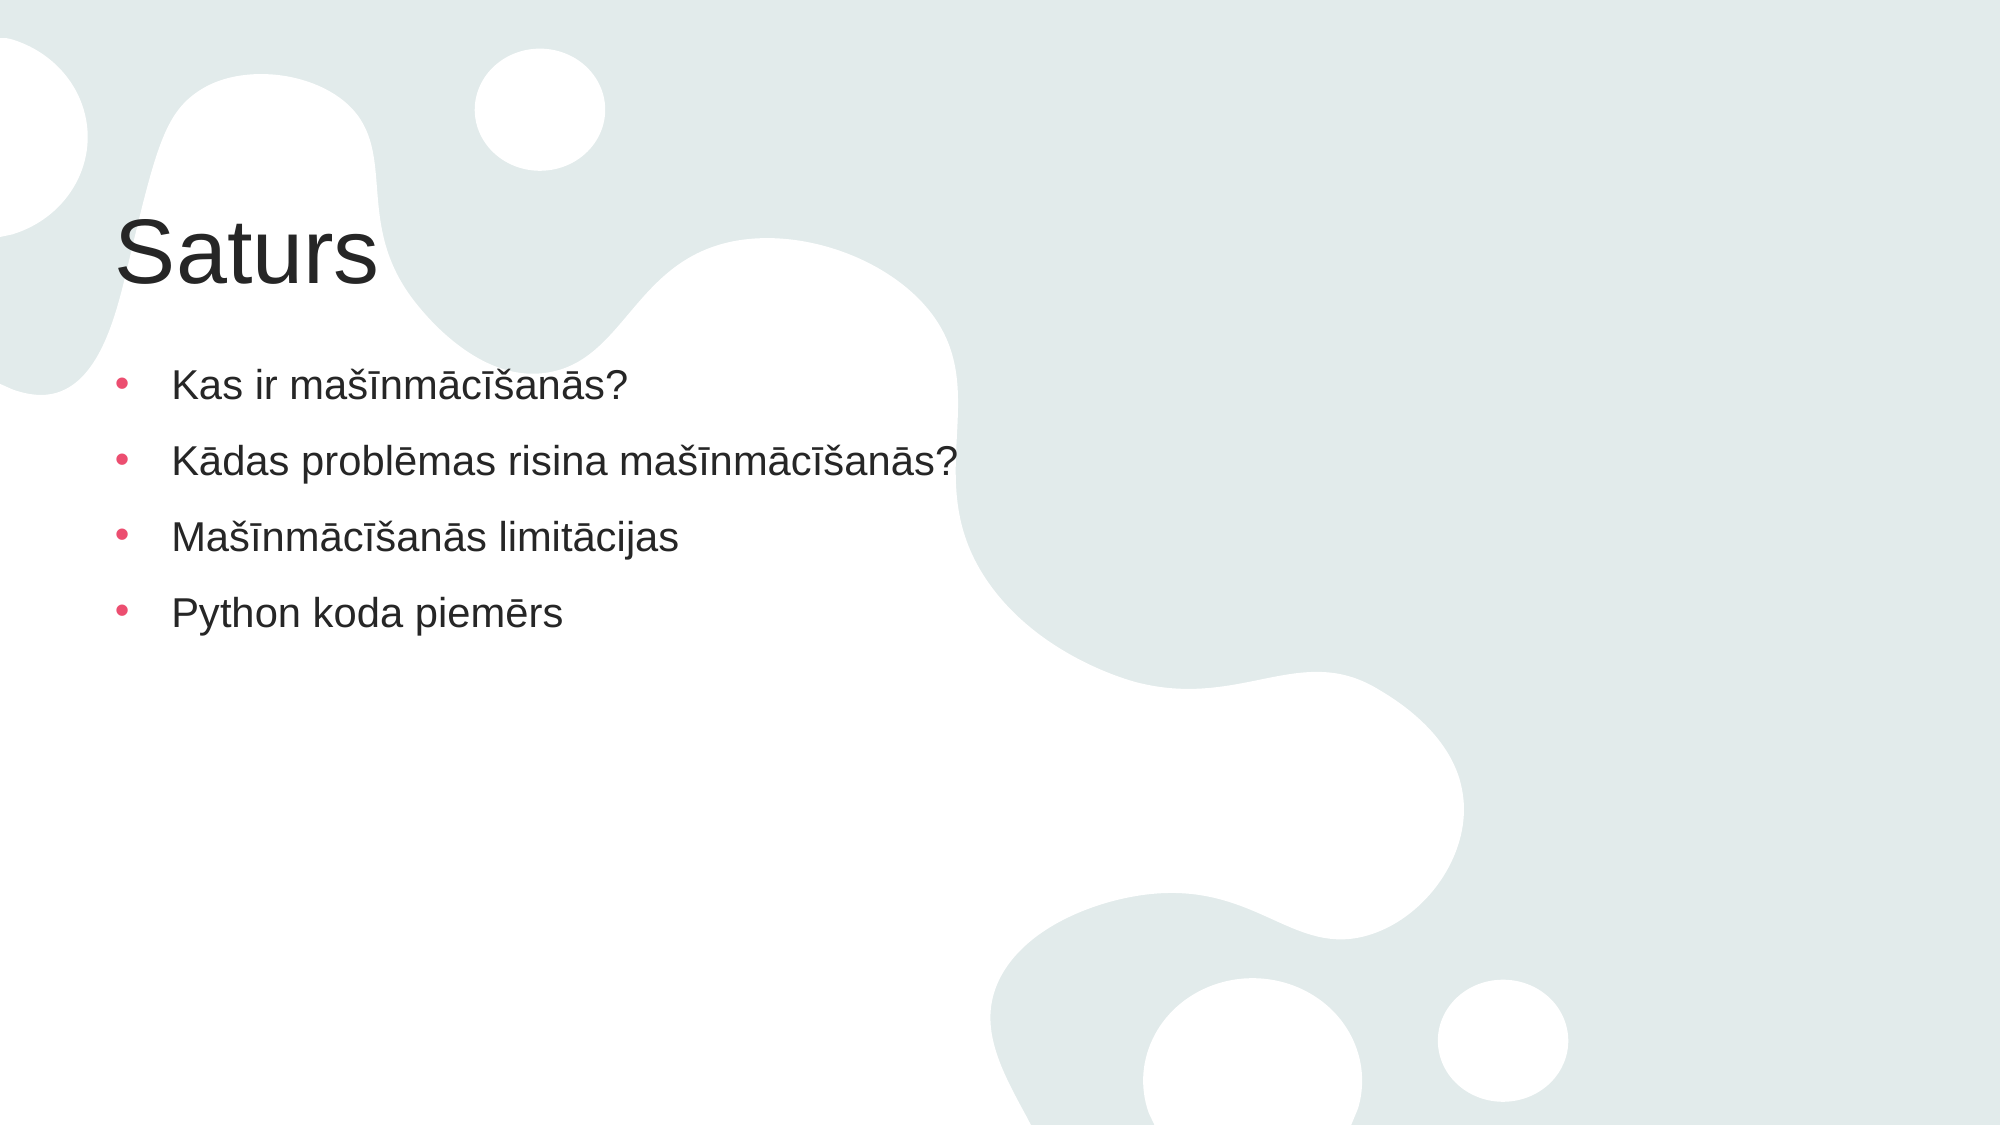

# Saturs
Kas ir mašīnmācīšanās?
Kādas problēmas risina mašīnmācīšanās?
Mašīnmācīšanās limitācijas
Python koda piemērs